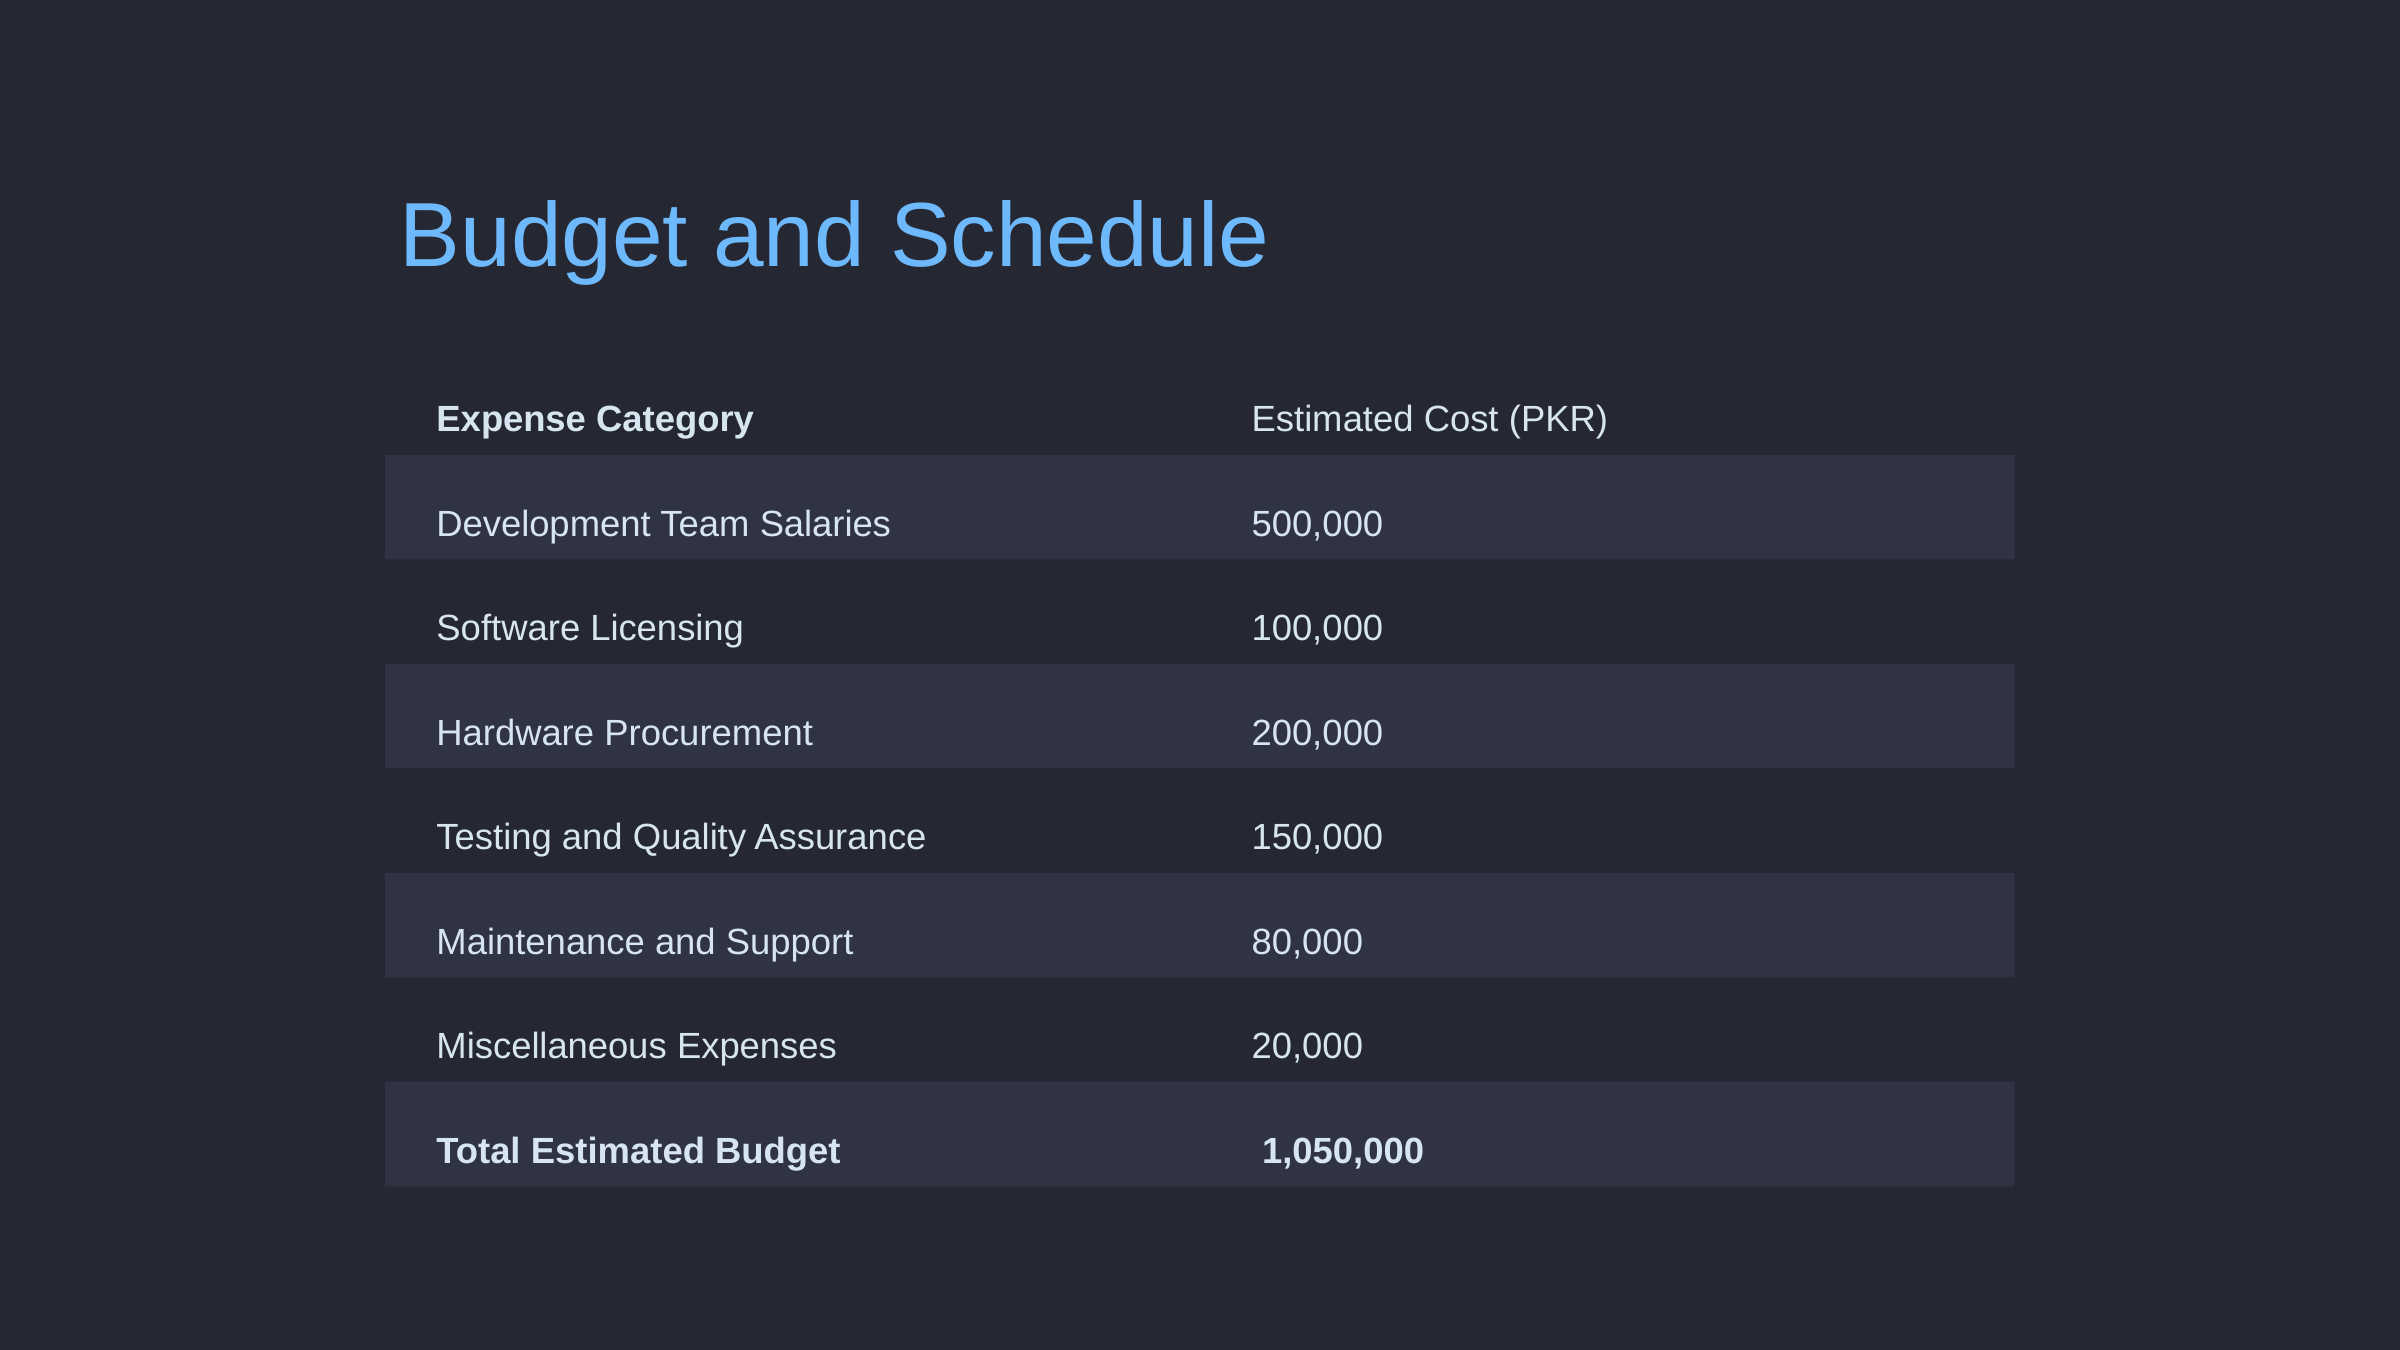

Budget and Schedule
Expense Category
Estimated Cost (PKR)

Development Team Salaries
500,000
Software Licensing
100,000

Hardware Procurement
200,000
Testing and Quality Assurance
150,000

Maintenance and Support
80,000
Miscellaneous Expenses
20,000

Total Estimated Budget
 1,050,000